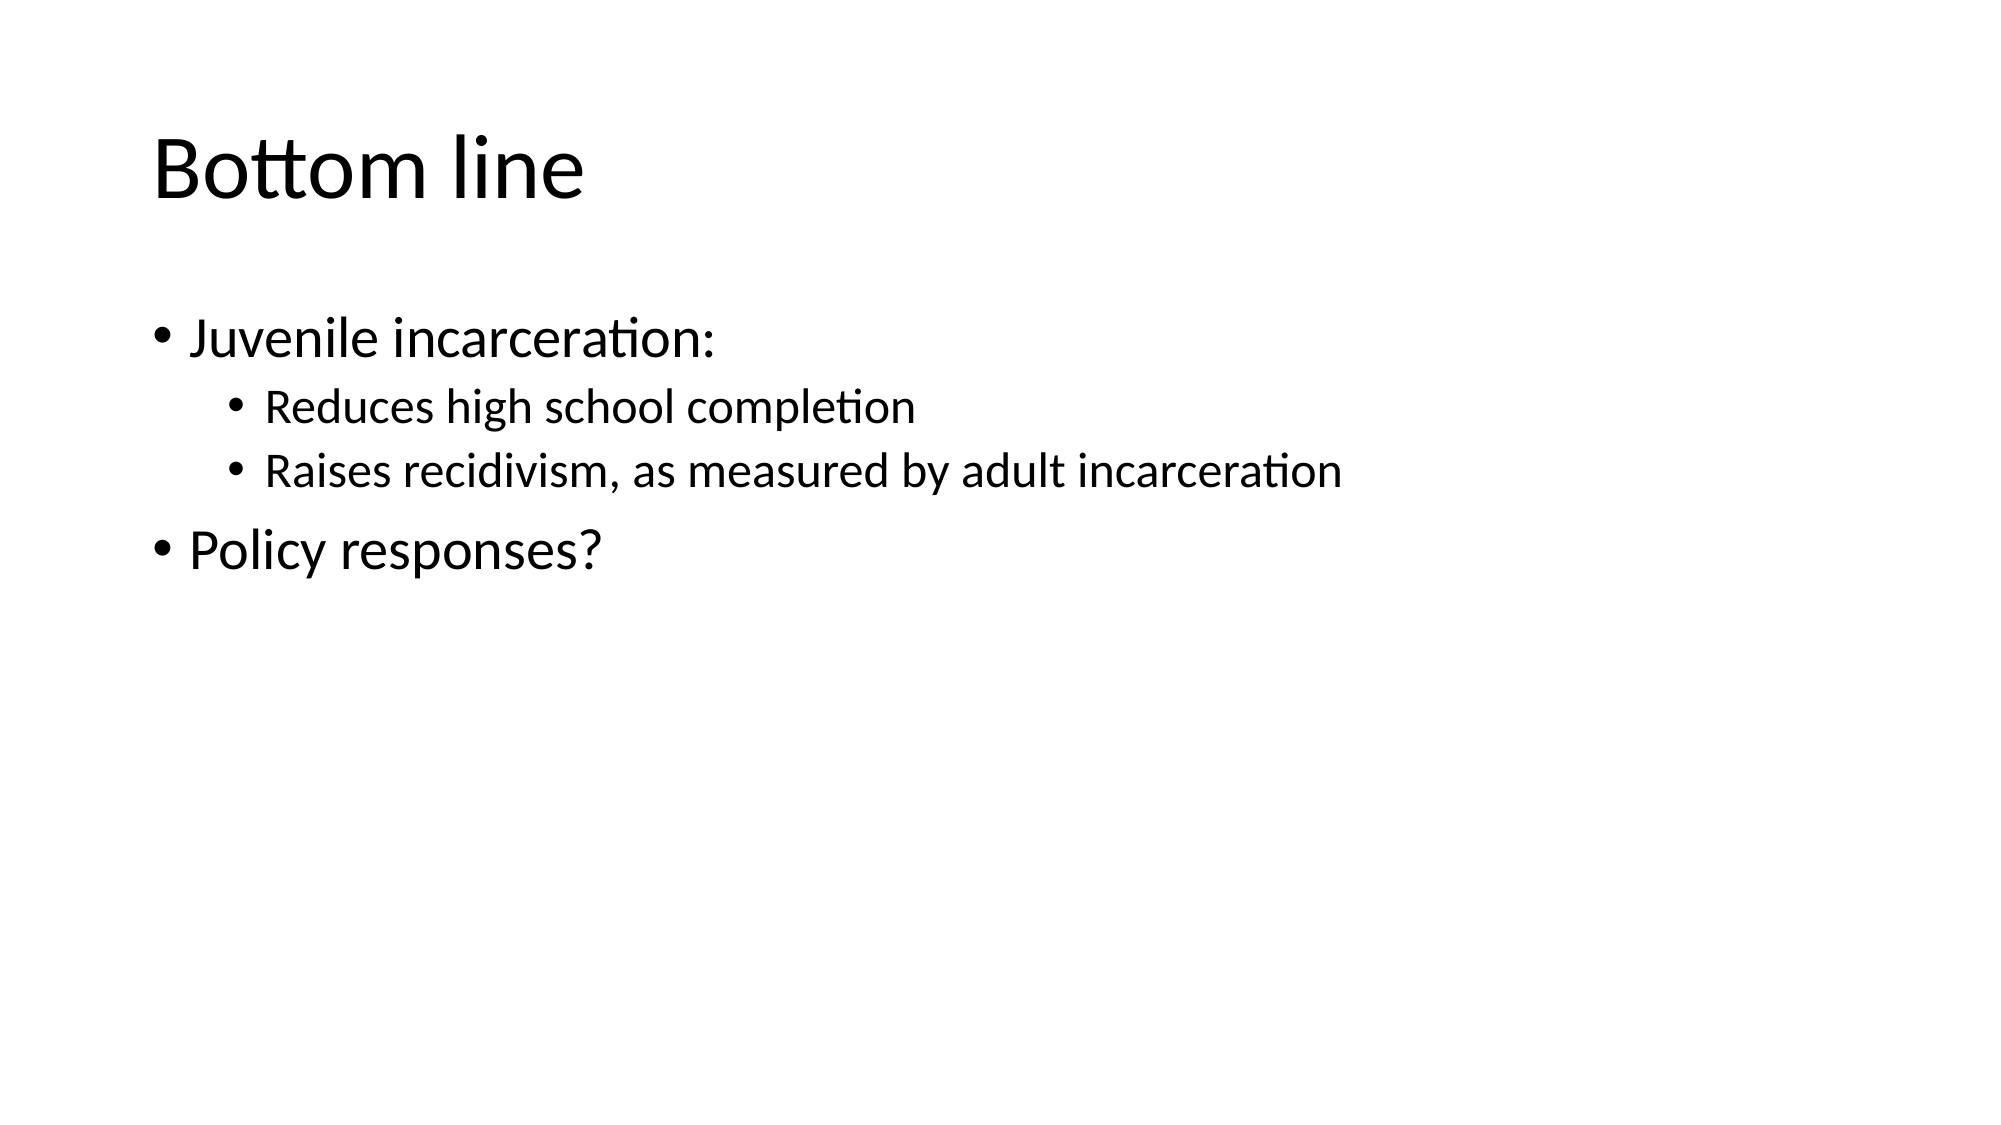

# Bottom line
Juvenile incarceration:
Reduces high school completion
Raises recidivism, as measured by adult incarceration
Policy responses?